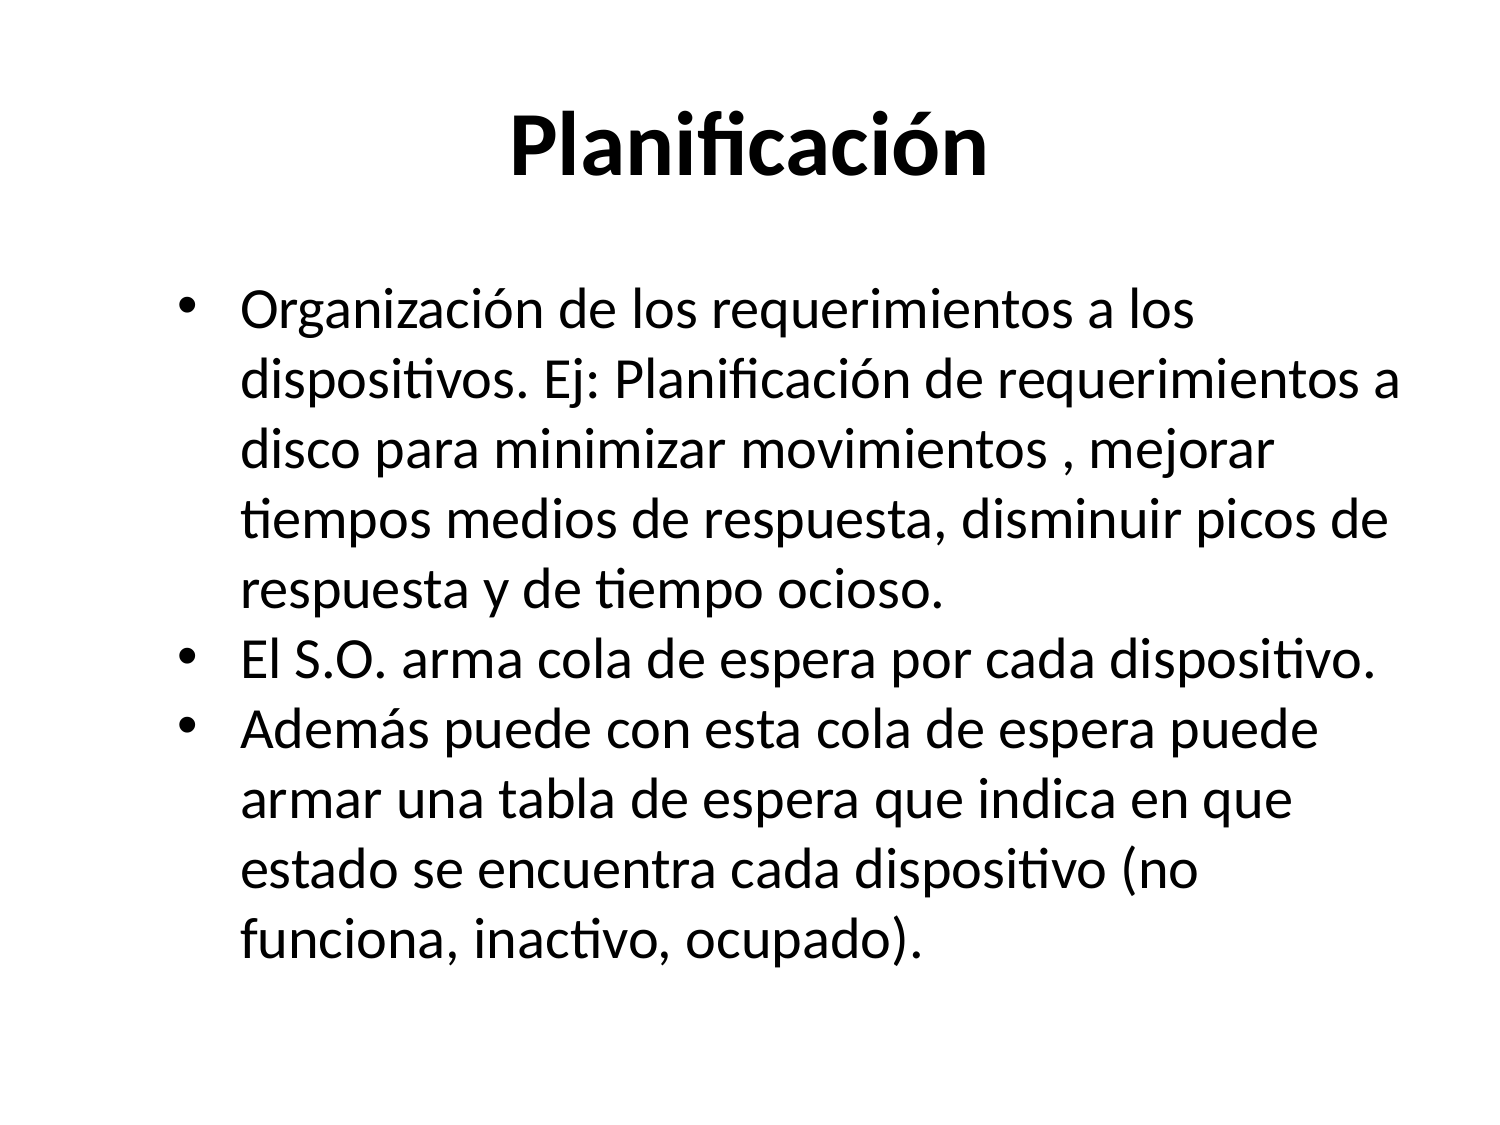

# Planificación
Organización de los requerimientos a los dispositivos. Ej: Planificación de requerimientos a disco para minimizar movimientos , mejorar tiempos medios de respuesta, disminuir picos de respuesta y de tiempo ocioso.
El S.O. arma cola de espera por cada dispositivo.
Además puede con esta cola de espera puede armar una tabla de espera que indica en que estado se encuentra cada dispositivo (no funciona, inactivo, ocupado).